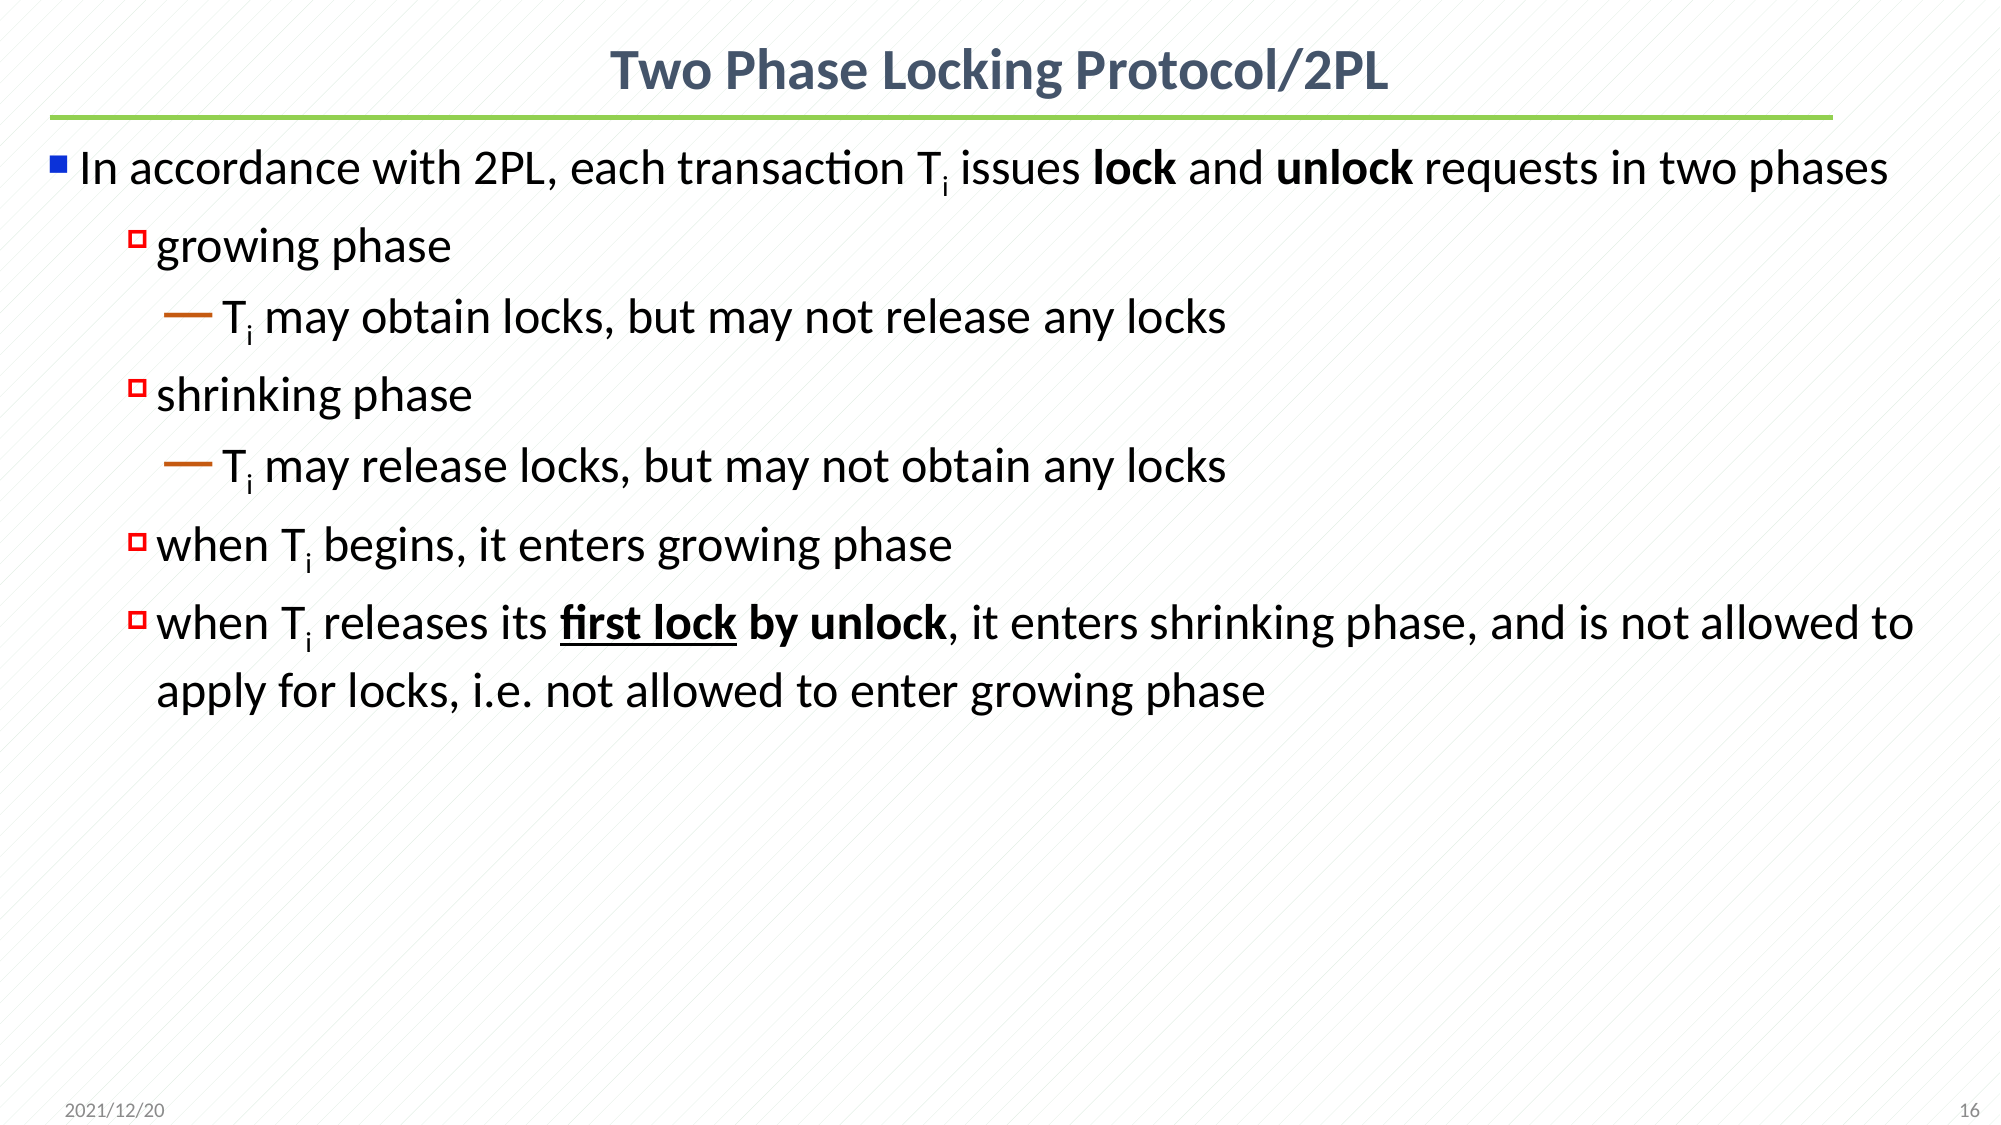

# Two Phase Locking Protocol/2PL
In accordance with 2PL, each transaction Ti issues lock and unlock requests in two phases
growing phase
Ti may obtain locks, but may not release any locks
shrinking phase
Ti may release locks, but may not obtain any locks
when Ti begins, it enters growing phase
when Ti releases its first lock by unlock, it enters shrinking phase, and is not allowed to apply for locks, i.e. not allowed to enter growing phase

16
2021/12/20